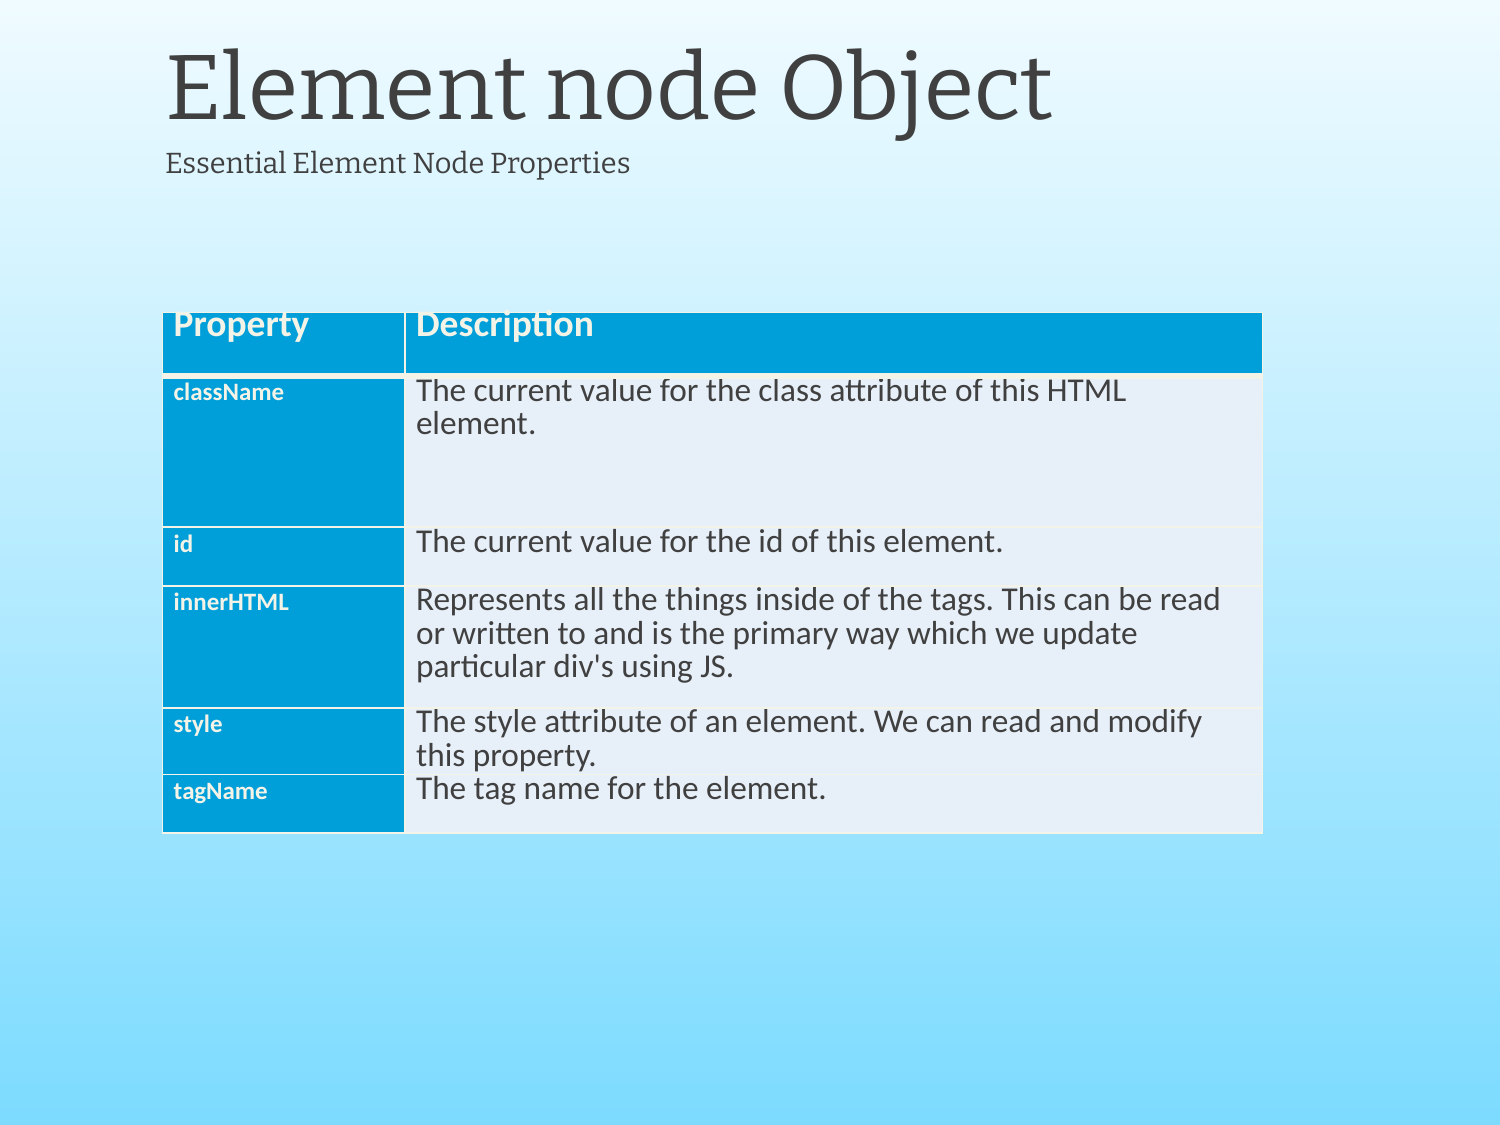

# Element node Object
Essential Element Node Properties
| Property | Description |
| --- | --- |
| className | The current value for the class attribute of this HTML element. |
| id | The current value for the id of this element. |
| innerHTML | Represents all the things inside of the tags. This can be read or written to and is the primary way which we update particular div's using JS. |
| style | The style attribute of an element. We can read and modify this property. |
| tagName | The tag name for the element. |